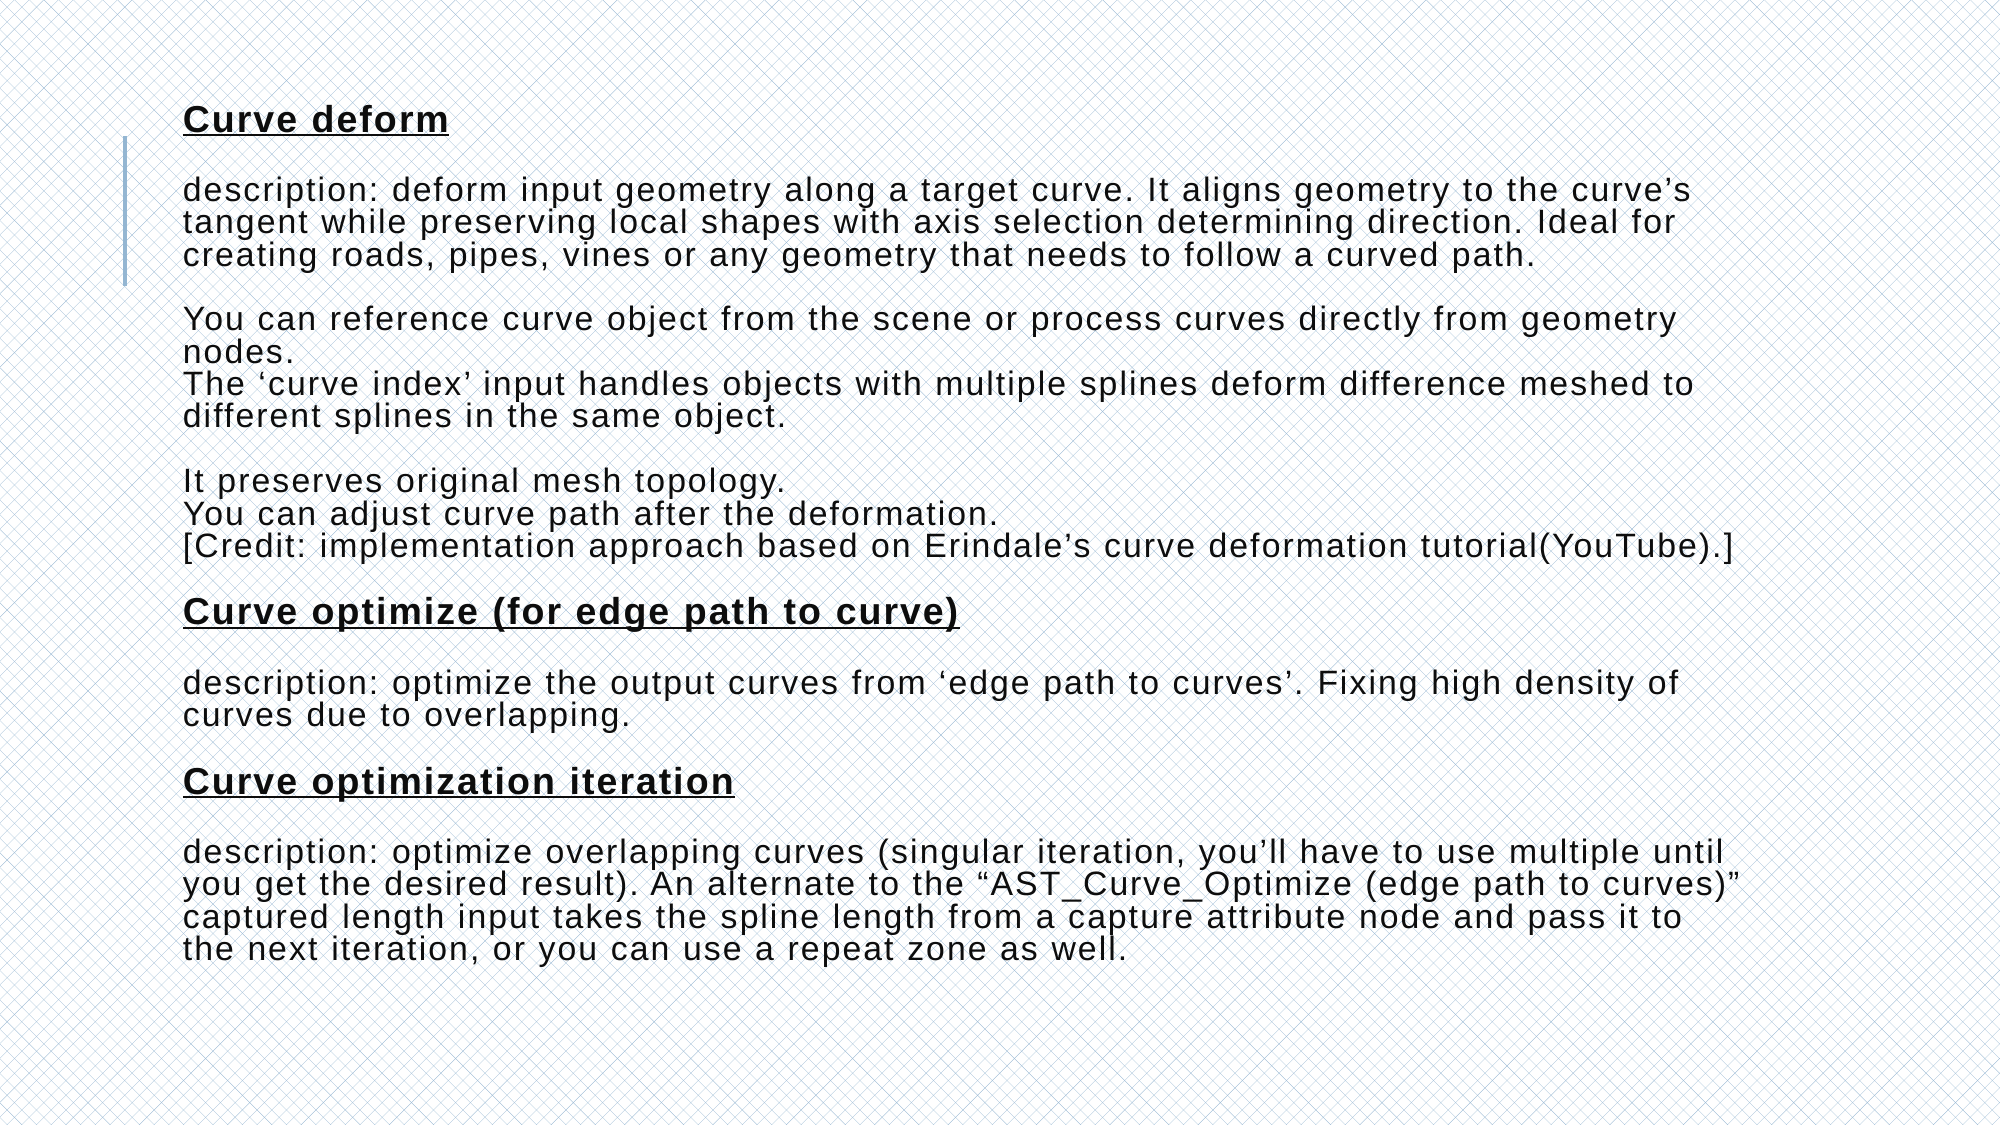

# Curve deform description: deform input geometry along a target curve. It aligns geometry to the curve’s tangent while preserving local shapes with axis selection determining direction. Ideal for creating roads, pipes, vines or any geometry that needs to follow a curved path. You can reference curve object from the scene or process curves directly from geometry nodes. The ‘curve index’ input handles objects with multiple splines deform difference meshed to different splines in the same object. It preserves original mesh topology. You can adjust curve path after the deformation. [Credit: implementation approach based on Erindale’s curve deformation tutorial(YouTube).] Curve optimize (for edge path to curve) description: optimize the output curves from ‘edge path to curves’. Fixing high density of curves due to overlapping. Curve optimization iteration description: optimize overlapping curves (singular iteration, you’ll have to use multiple until you get the desired result). An alternate to the “AST_Curve_Optimize (edge path to curves)” captured length input takes the spline length from a capture attribute node and pass it to the next iteration, or you can use a repeat zone as well.